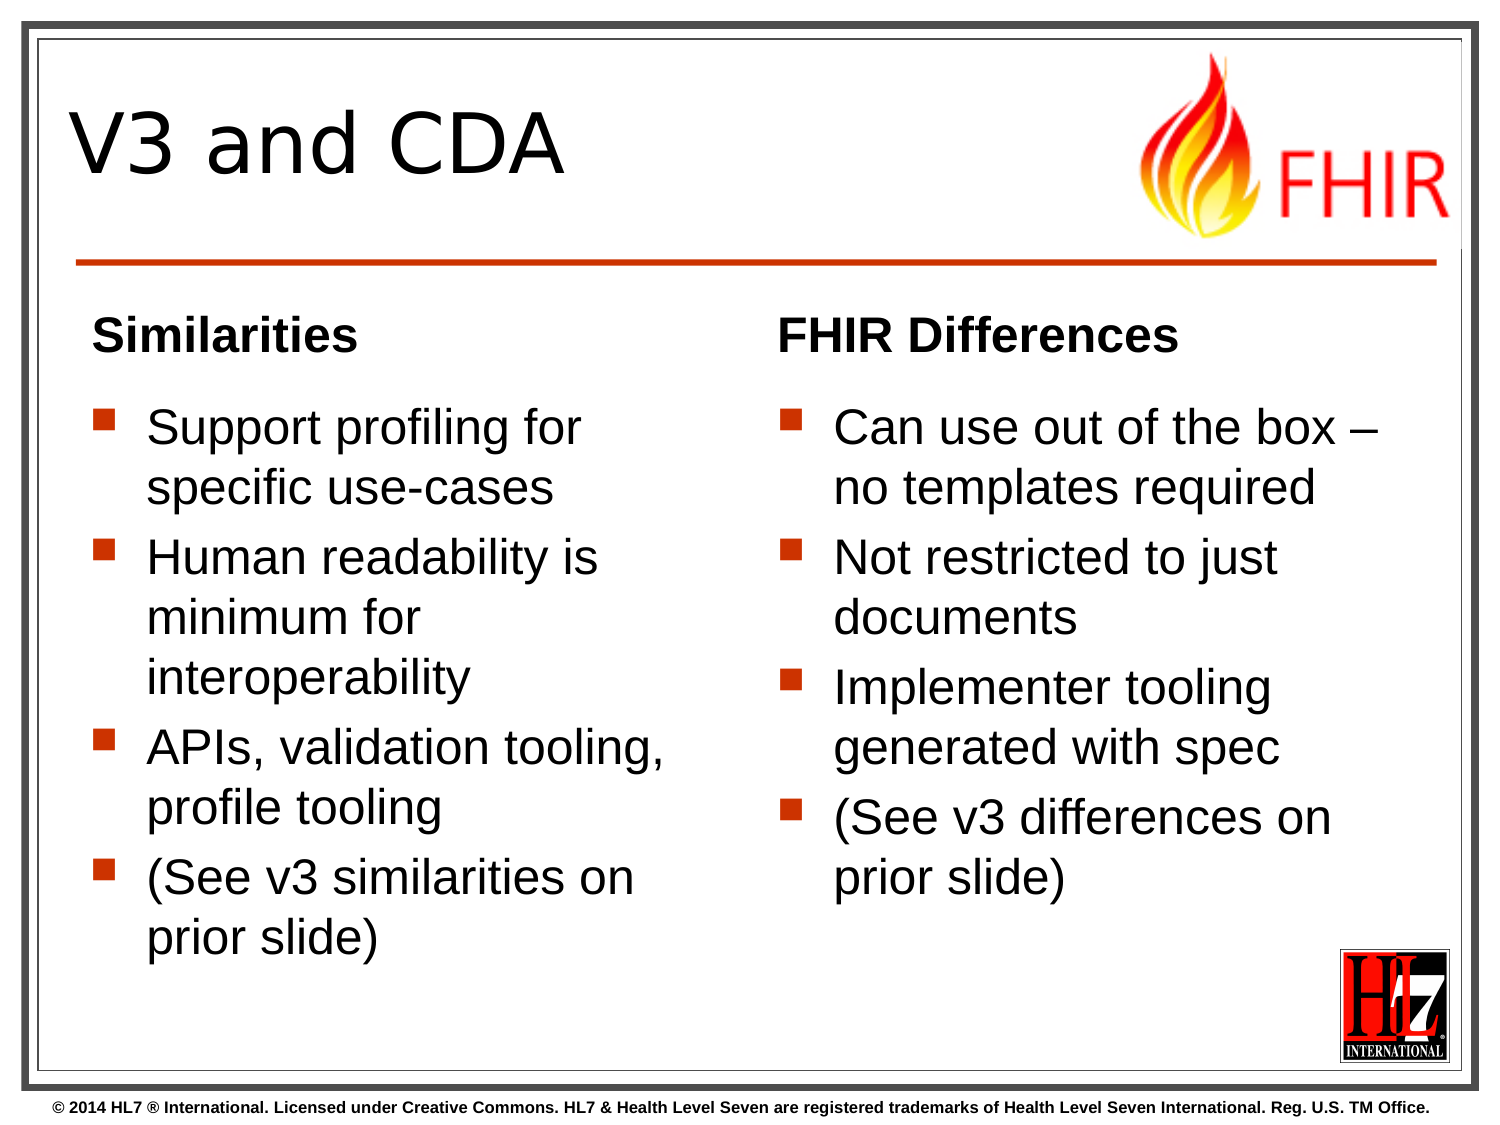

# V3 and CDA
Similarities
FHIR Differences
Support profiling for specific use-cases
Human readability is minimum for interoperability
APIs, validation tooling, profile tooling
(See v3 similarities on prior slide)
Can use out of the box – no templates required
Not restricted to just documents
Implementer tooling generated with spec
(See v3 differences on prior slide)